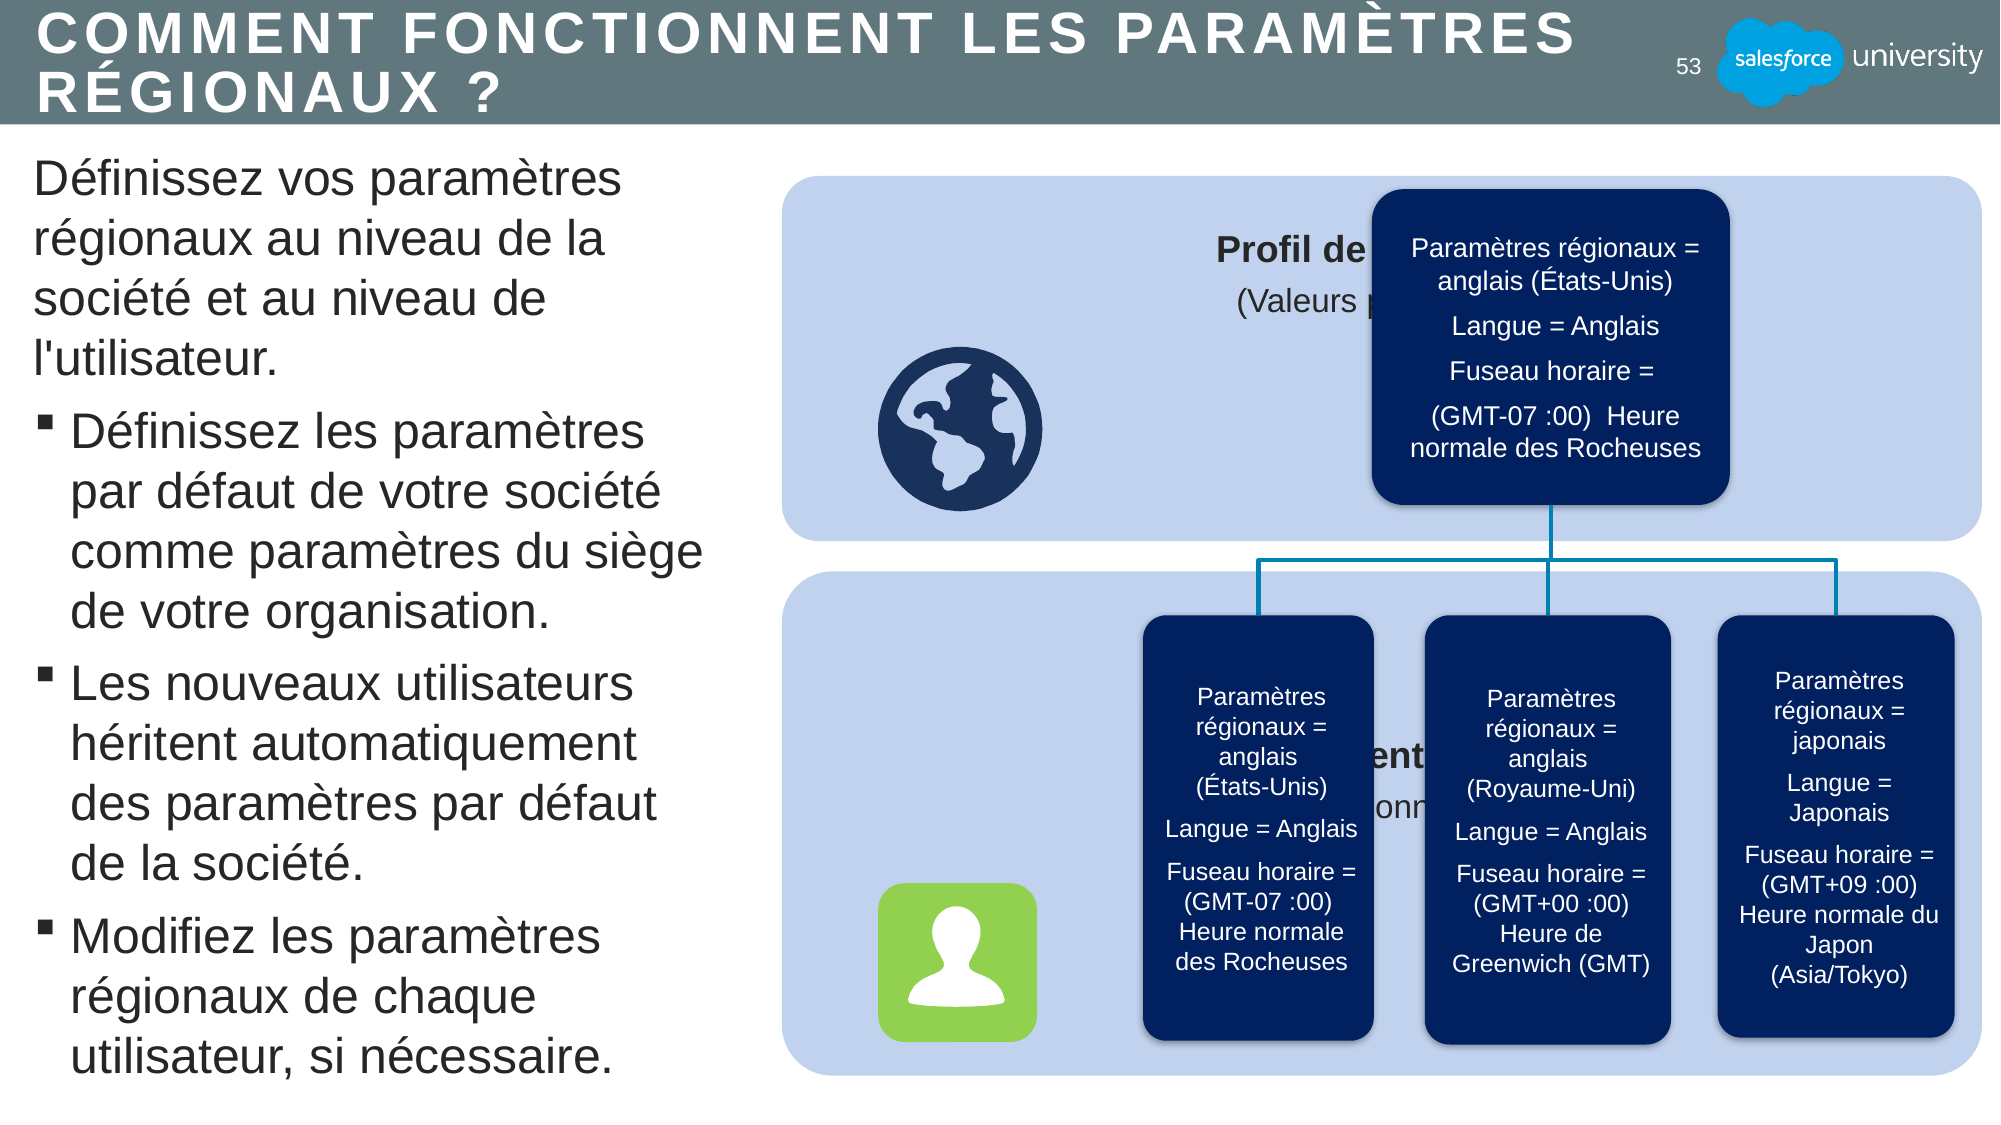

# Comment fonctionnent les paramètres régionaux ?
53
Définissez vos paramètres régionaux au niveau de la société et au niveau de l'utilisateur.
Définissez les paramètres par défaut de votre société comme paramètres du siège de votre organisation.
Les nouveaux utilisateurs héritent automatiquement des paramètres par défaut de la société.
Modifiez les paramètres régionaux de chaque utilisateur, si nécessaire.
Enregistrement utilisateur
(Personnel)

Profil de la société
(Valeurs par défaut)

Paramètres régionaux = anglais (États-Unis)
Langue = Anglais
Fuseau horaire =
(GMT-07 :00)  Heure normale des Rocheuses
Paramètres régionaux = anglais
(États-Unis)
Langue = Anglais
Fuseau horaire = (GMT-07 :00)  Heure normale des Rocheuses
Paramètres régionaux = anglais
(Royaume-Uni)
Langue = Anglais
Fuseau horaire = (GMT+00 :00) Heure de Greenwich (GMT)
Paramètres régionaux = japonais
Langue = Japonais
Fuseau horaire = (GMT+09 :00) Heure normale du Japon (Asia/Tokyo)